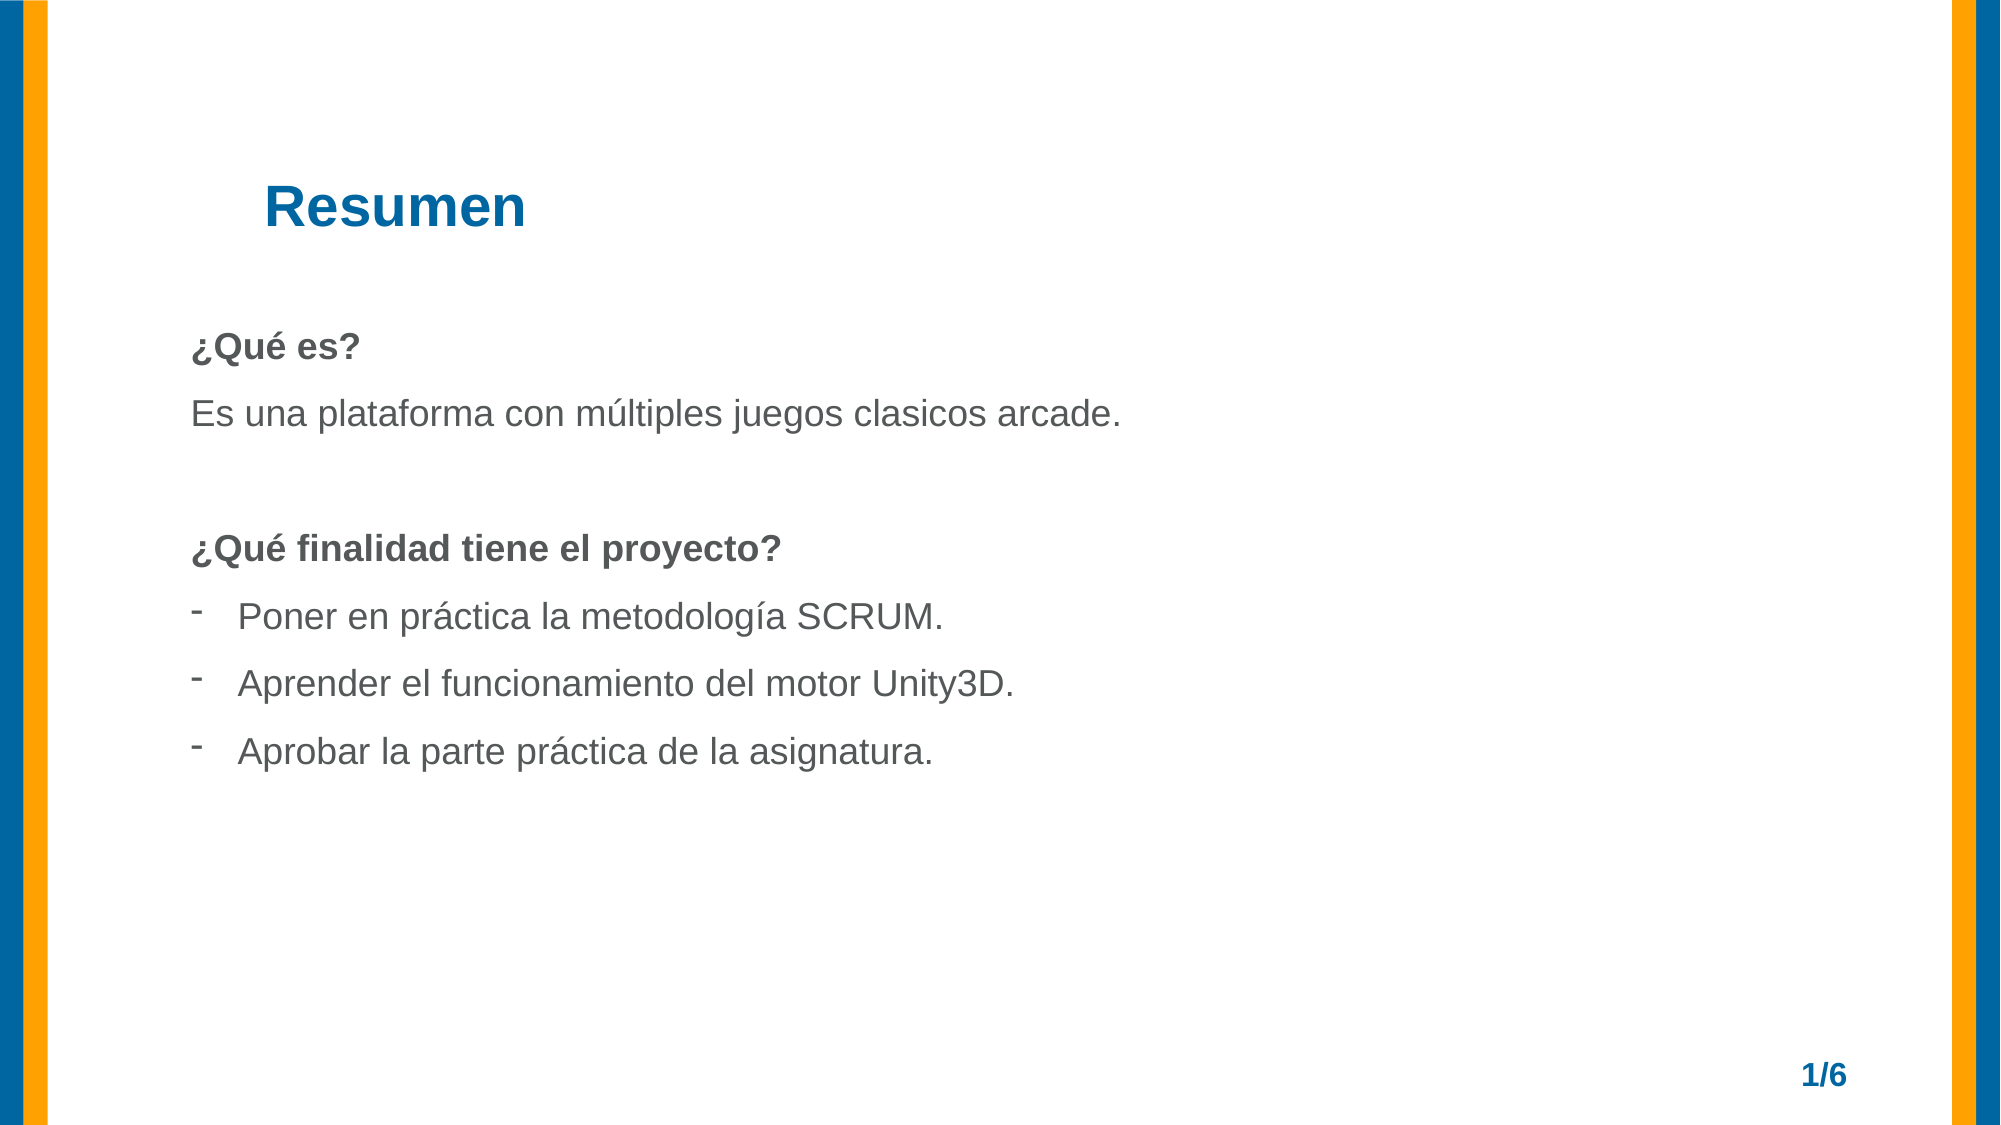

# Resumen
¿Qué es?
Es una plataforma con múltiples juegos clasicos arcade.

¿Qué finalidad tiene el proyecto?
Poner en práctica la metodología SCRUM.
Aprender el funcionamiento del motor Unity3D.
Aprobar la parte práctica de la asignatura.
1/6